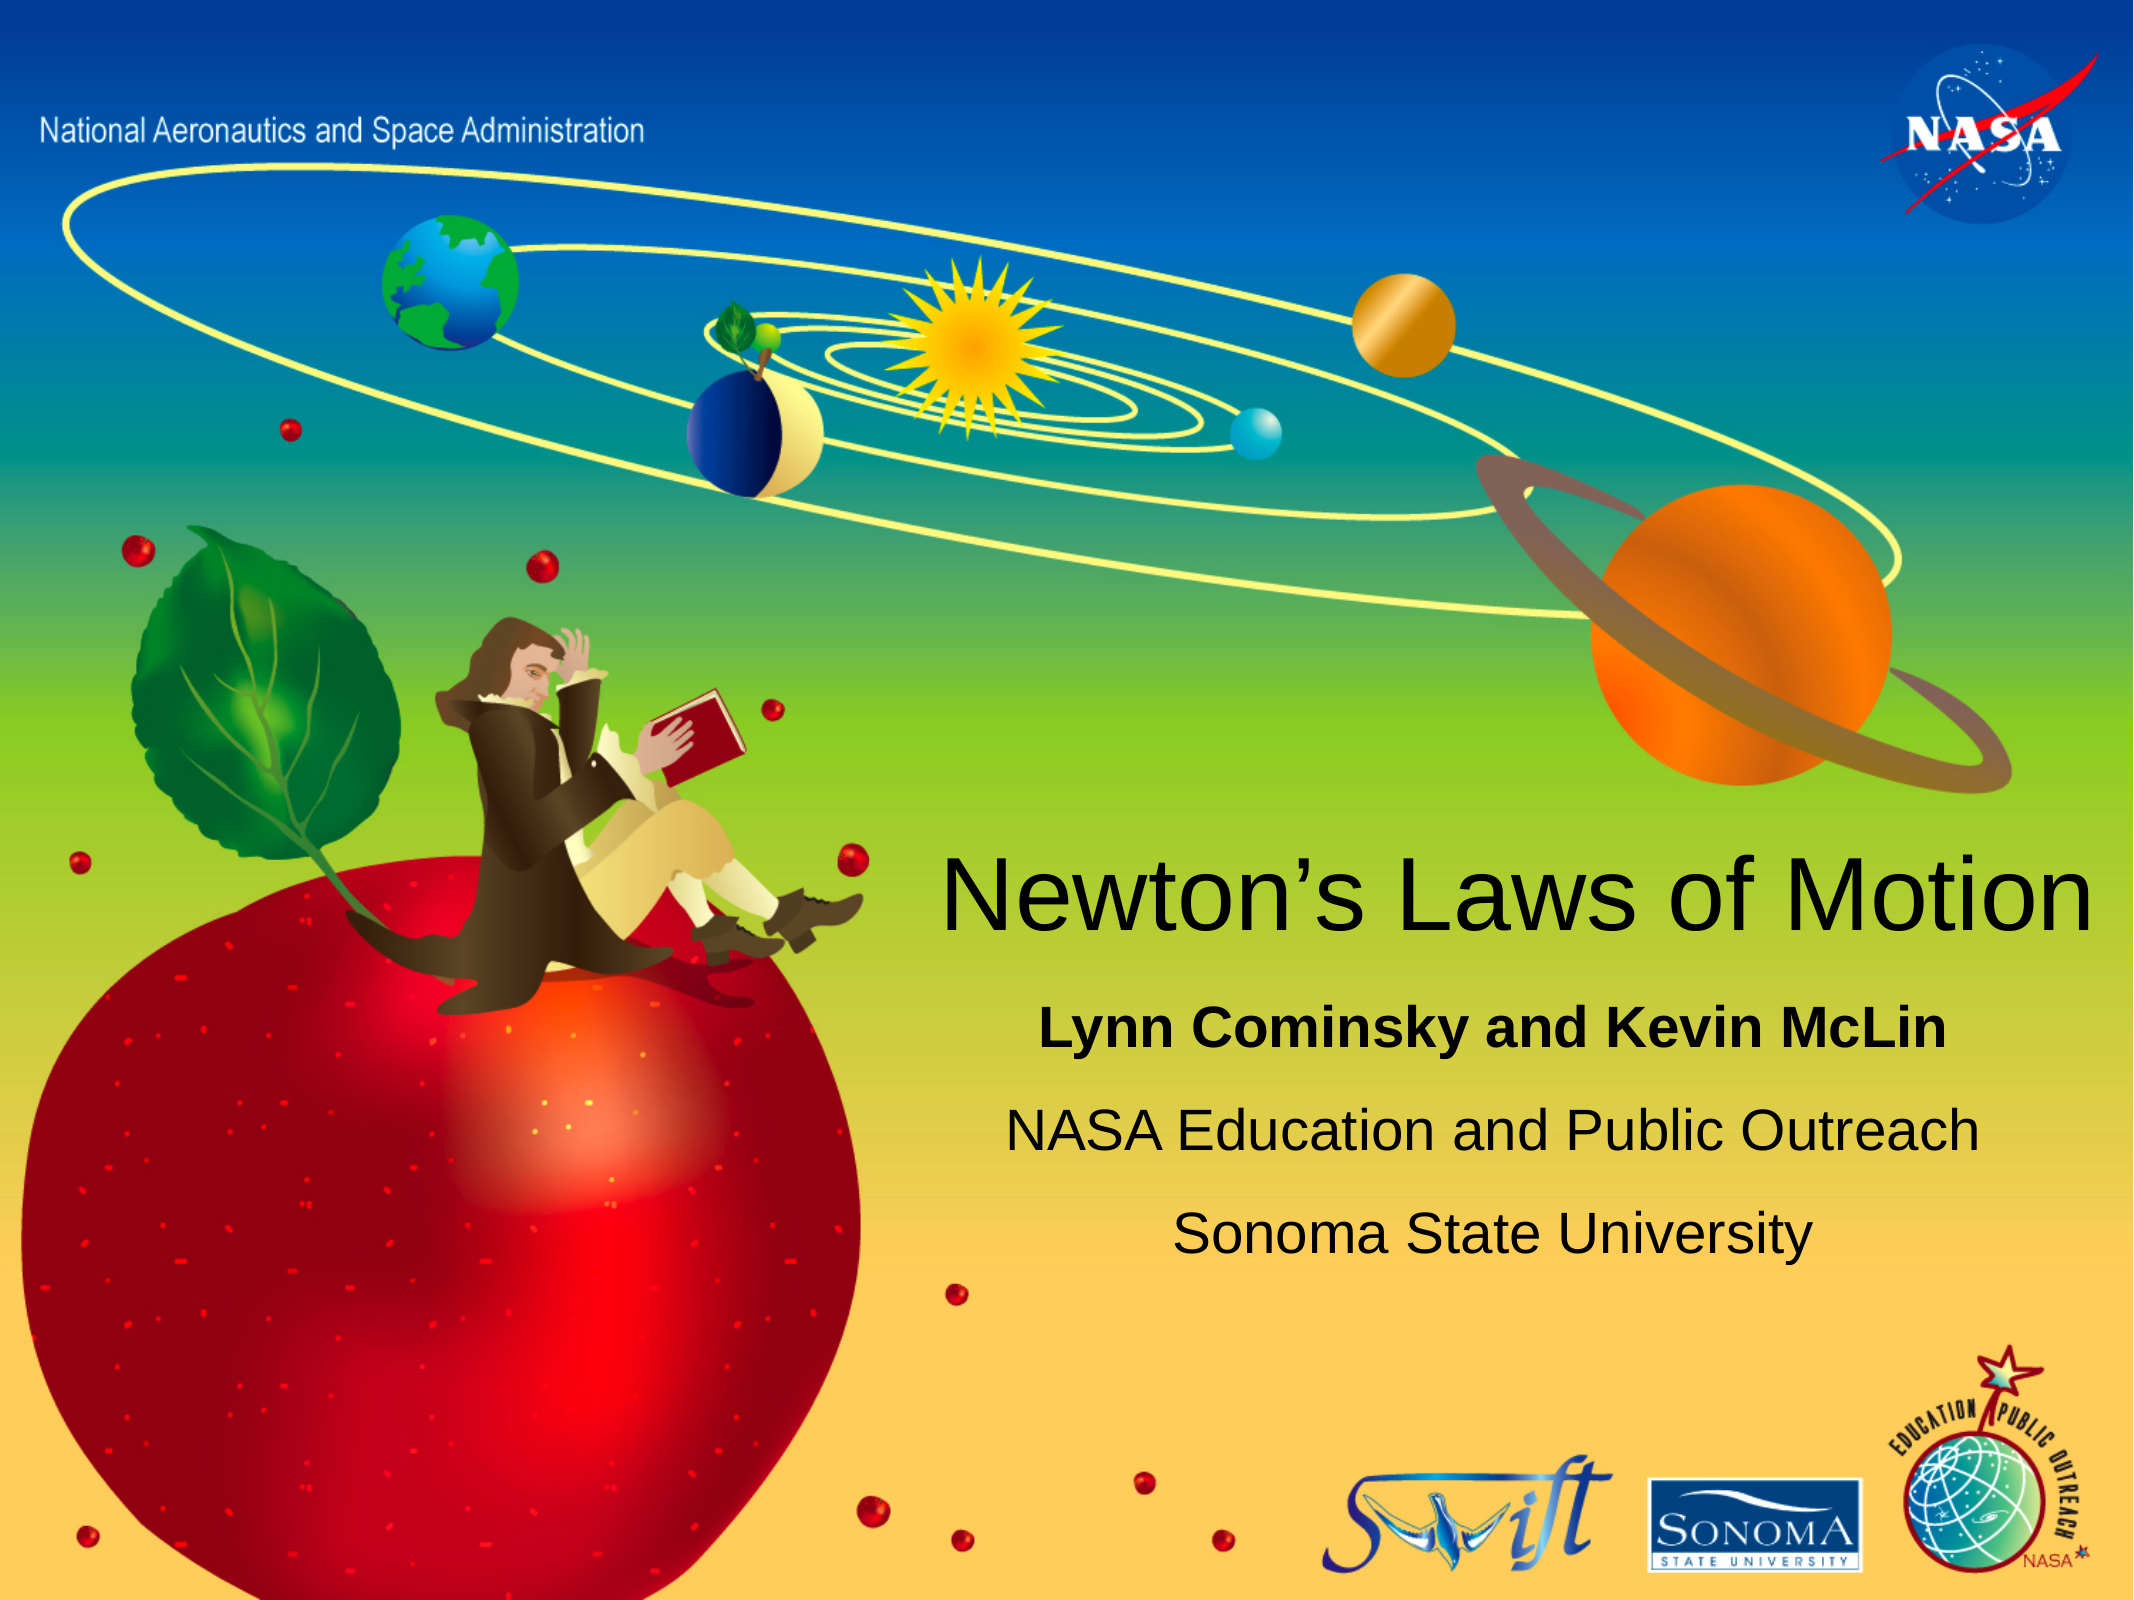

Lynn Cominsky and Kevin McLin
NASA Education and Public Outreach
Sonoma State University
# Newton’s Laws of Motion